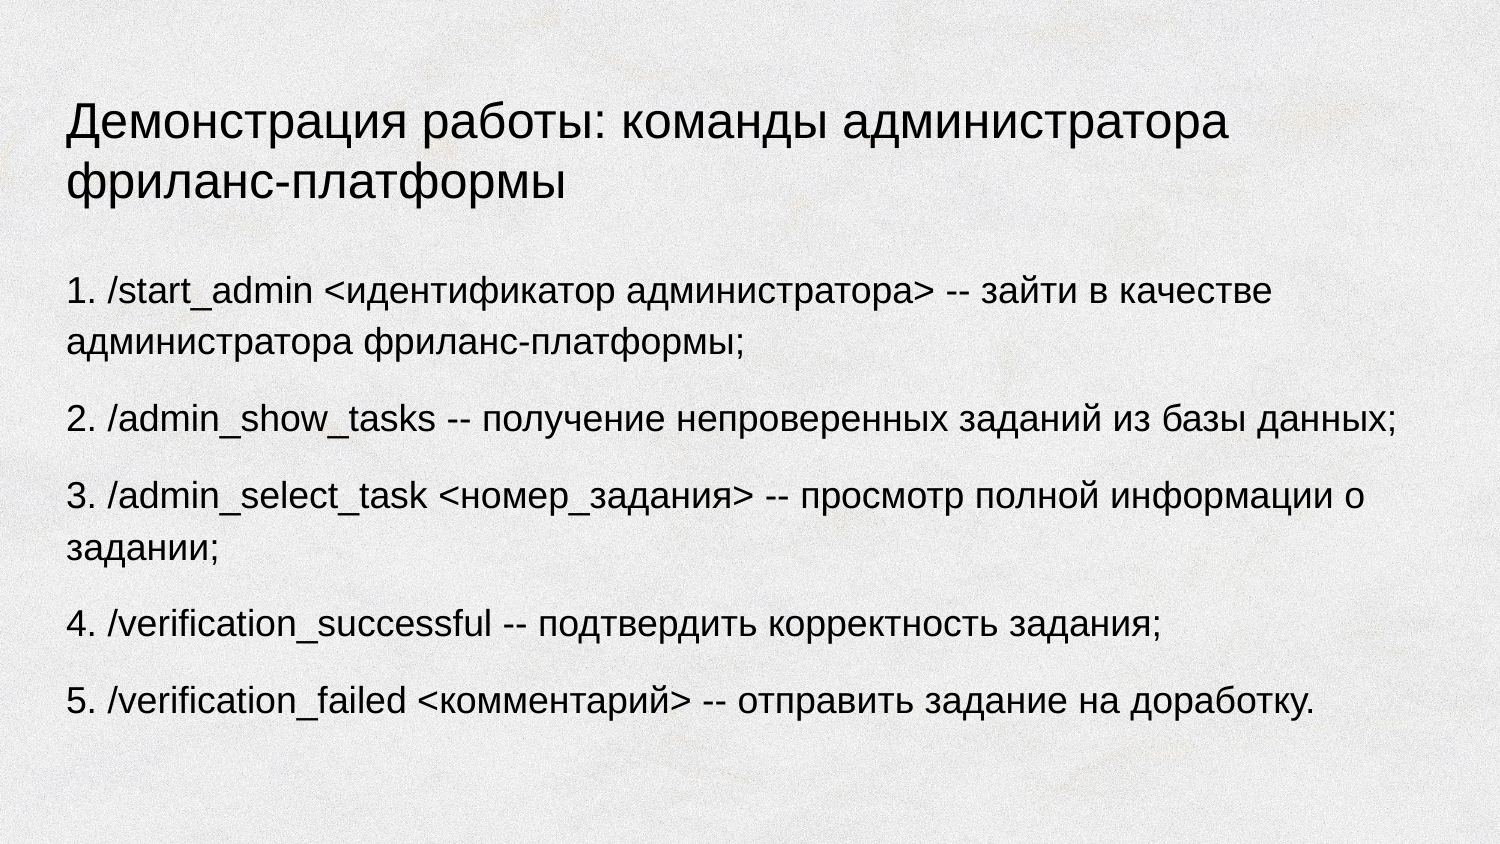

# Демонстрация работы: команды администратора фриланс-платформы
1. /start_admin <идентификатор администратора> -- зайти в качестве администратора фриланс-платформы;
2. /admin_show_tasks -- получение непроверенных заданий из базы данных;
3. /admin_select_task <номер_задания> -- просмотр полной информации о задании;
4. /verification_successful -- подтвердить корректность задания;
5. /verification_failed <комментарий> -- отправить задание на доработку.